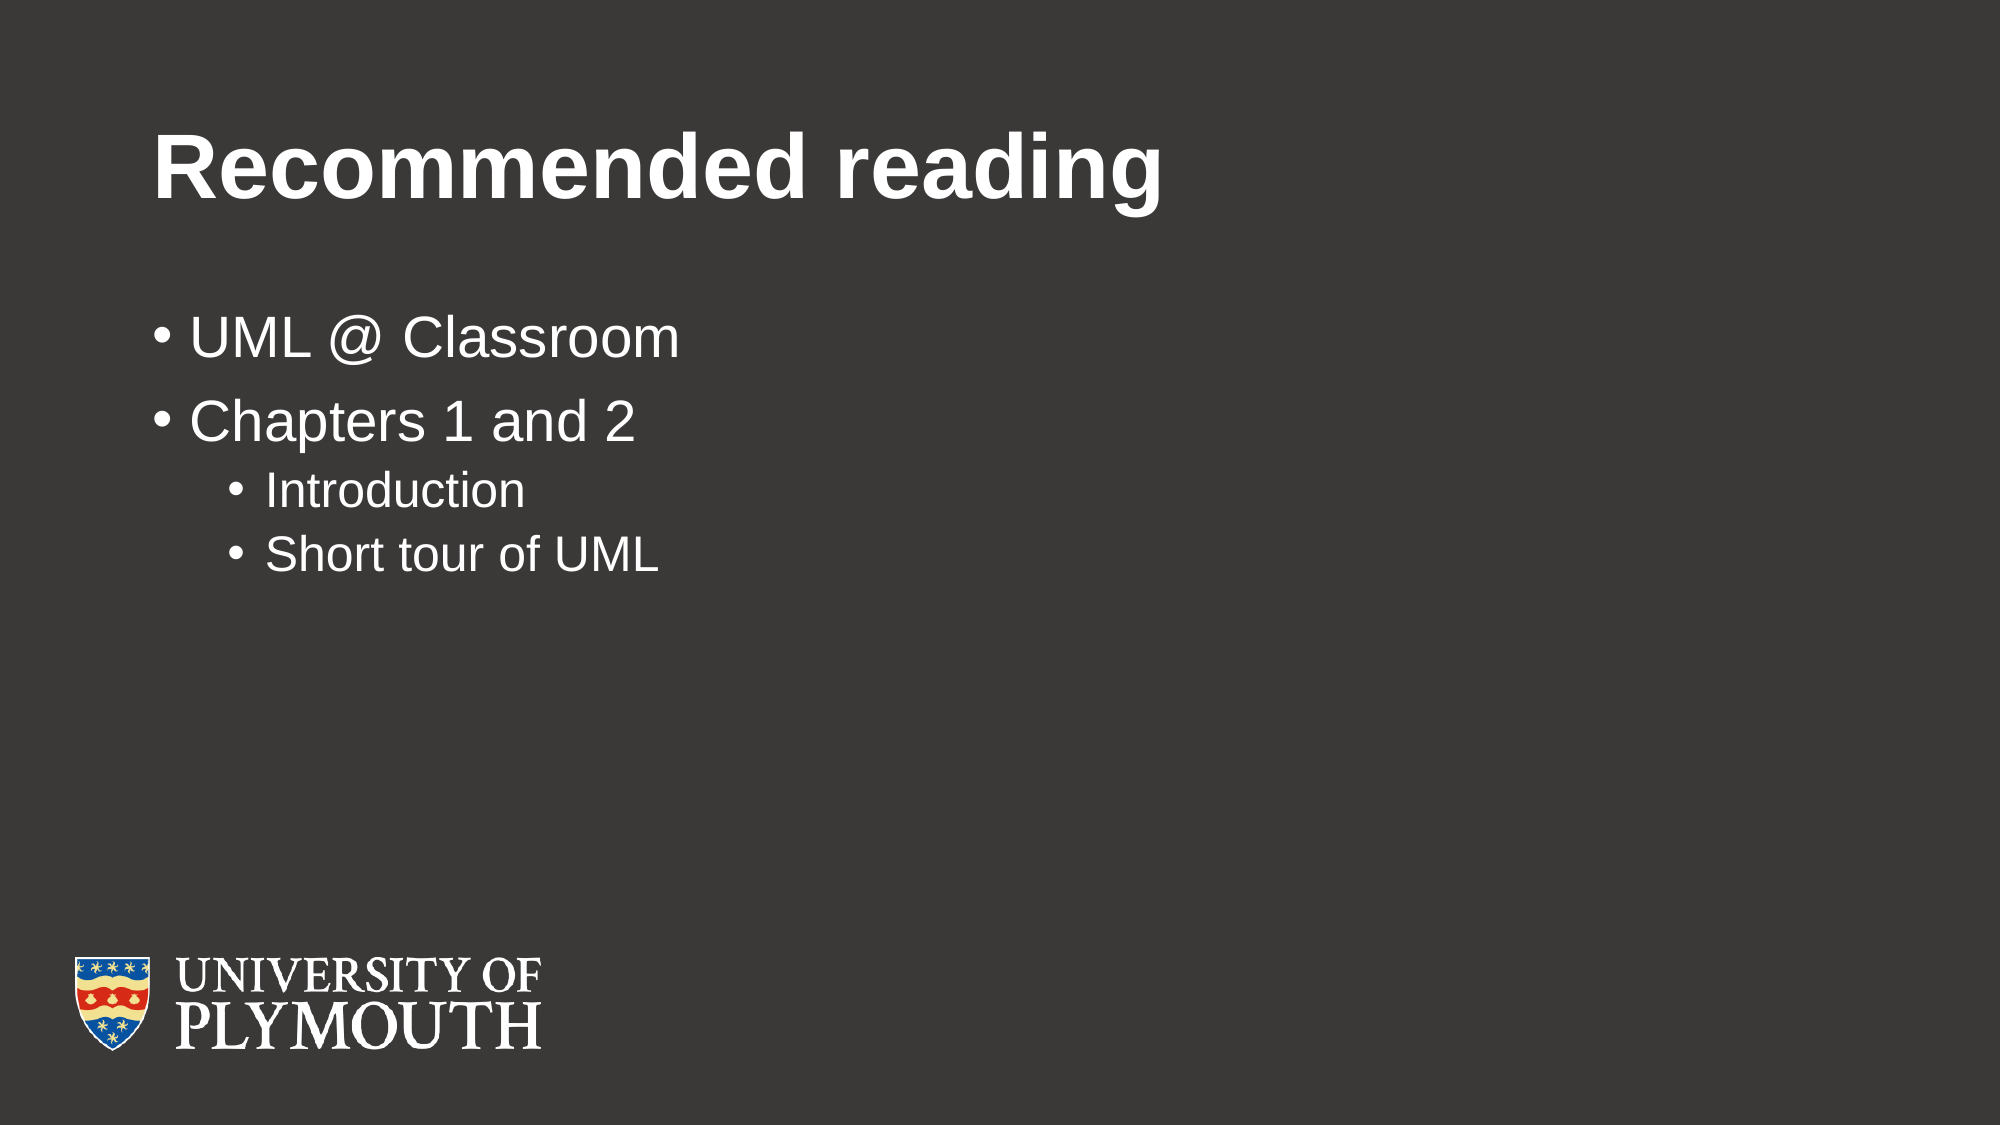

# Recommended reading
UML @ Classroom
Chapters 1 and 2
Introduction
Short tour of UML